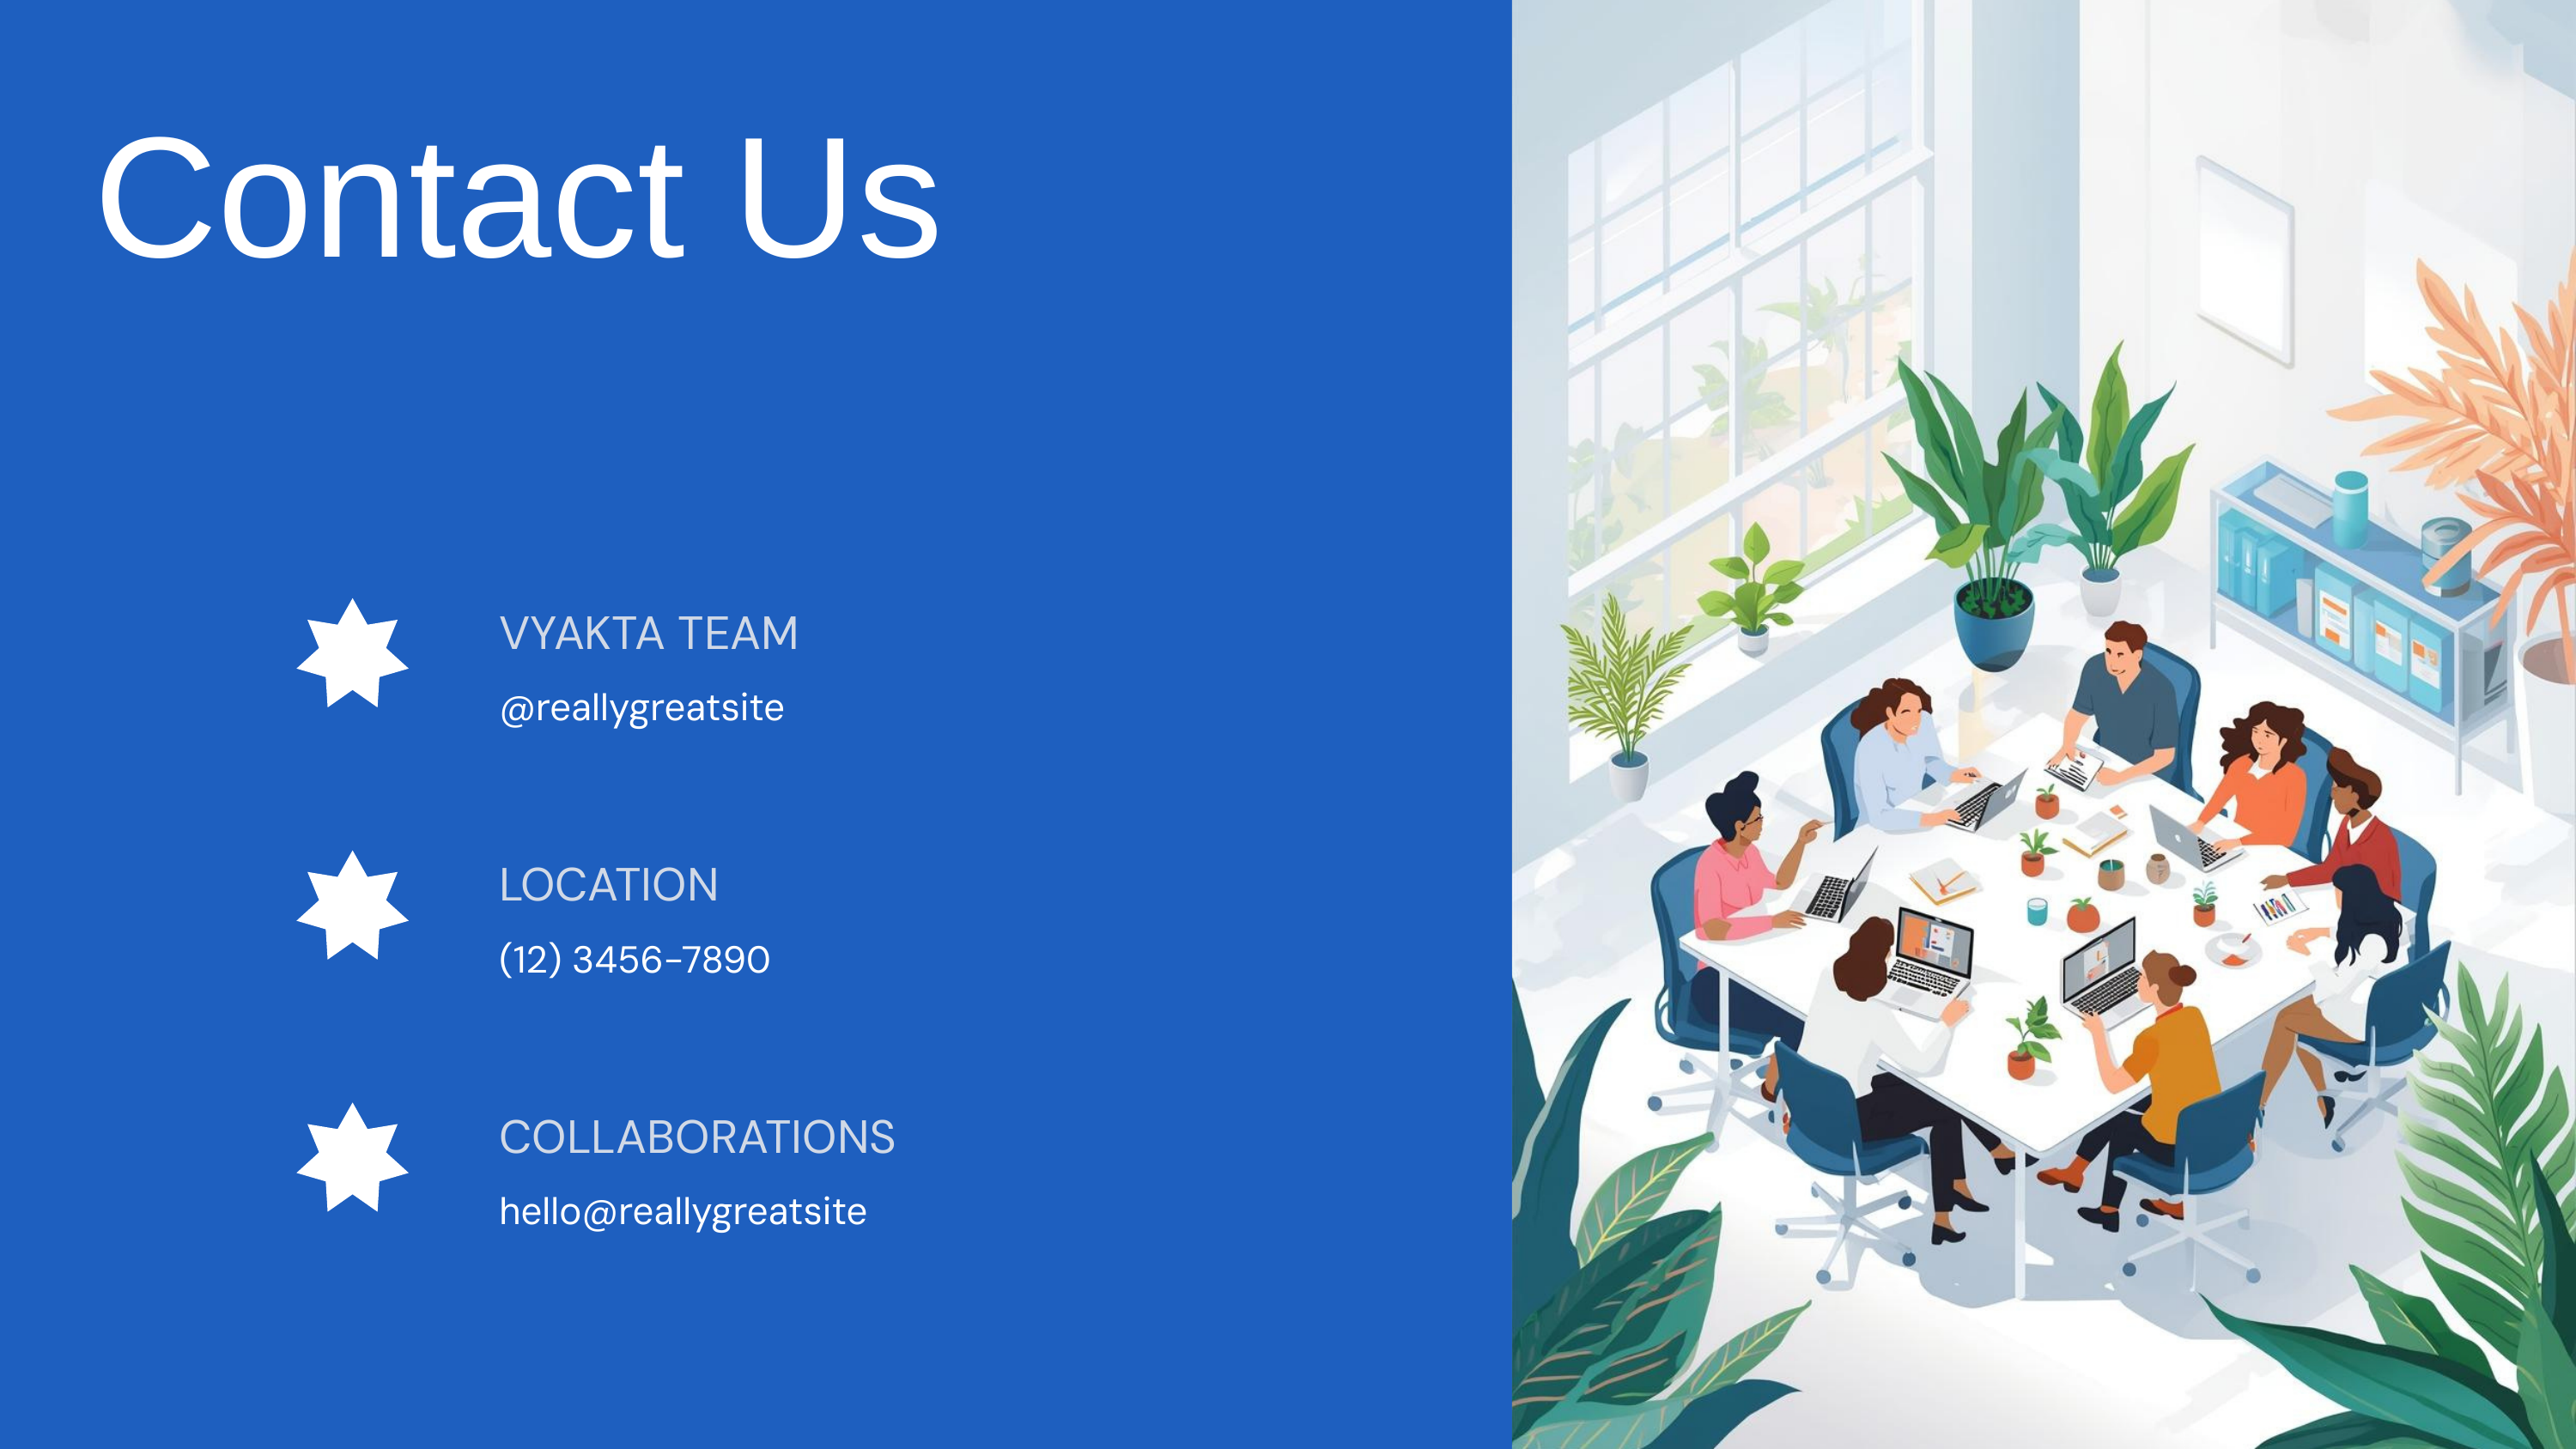

Contact Us

VYAKTA TEAM
@reallygreatsite

LOCATION
(12) 3456-7890

COLLABORATIONS
hello@reallygreatsite